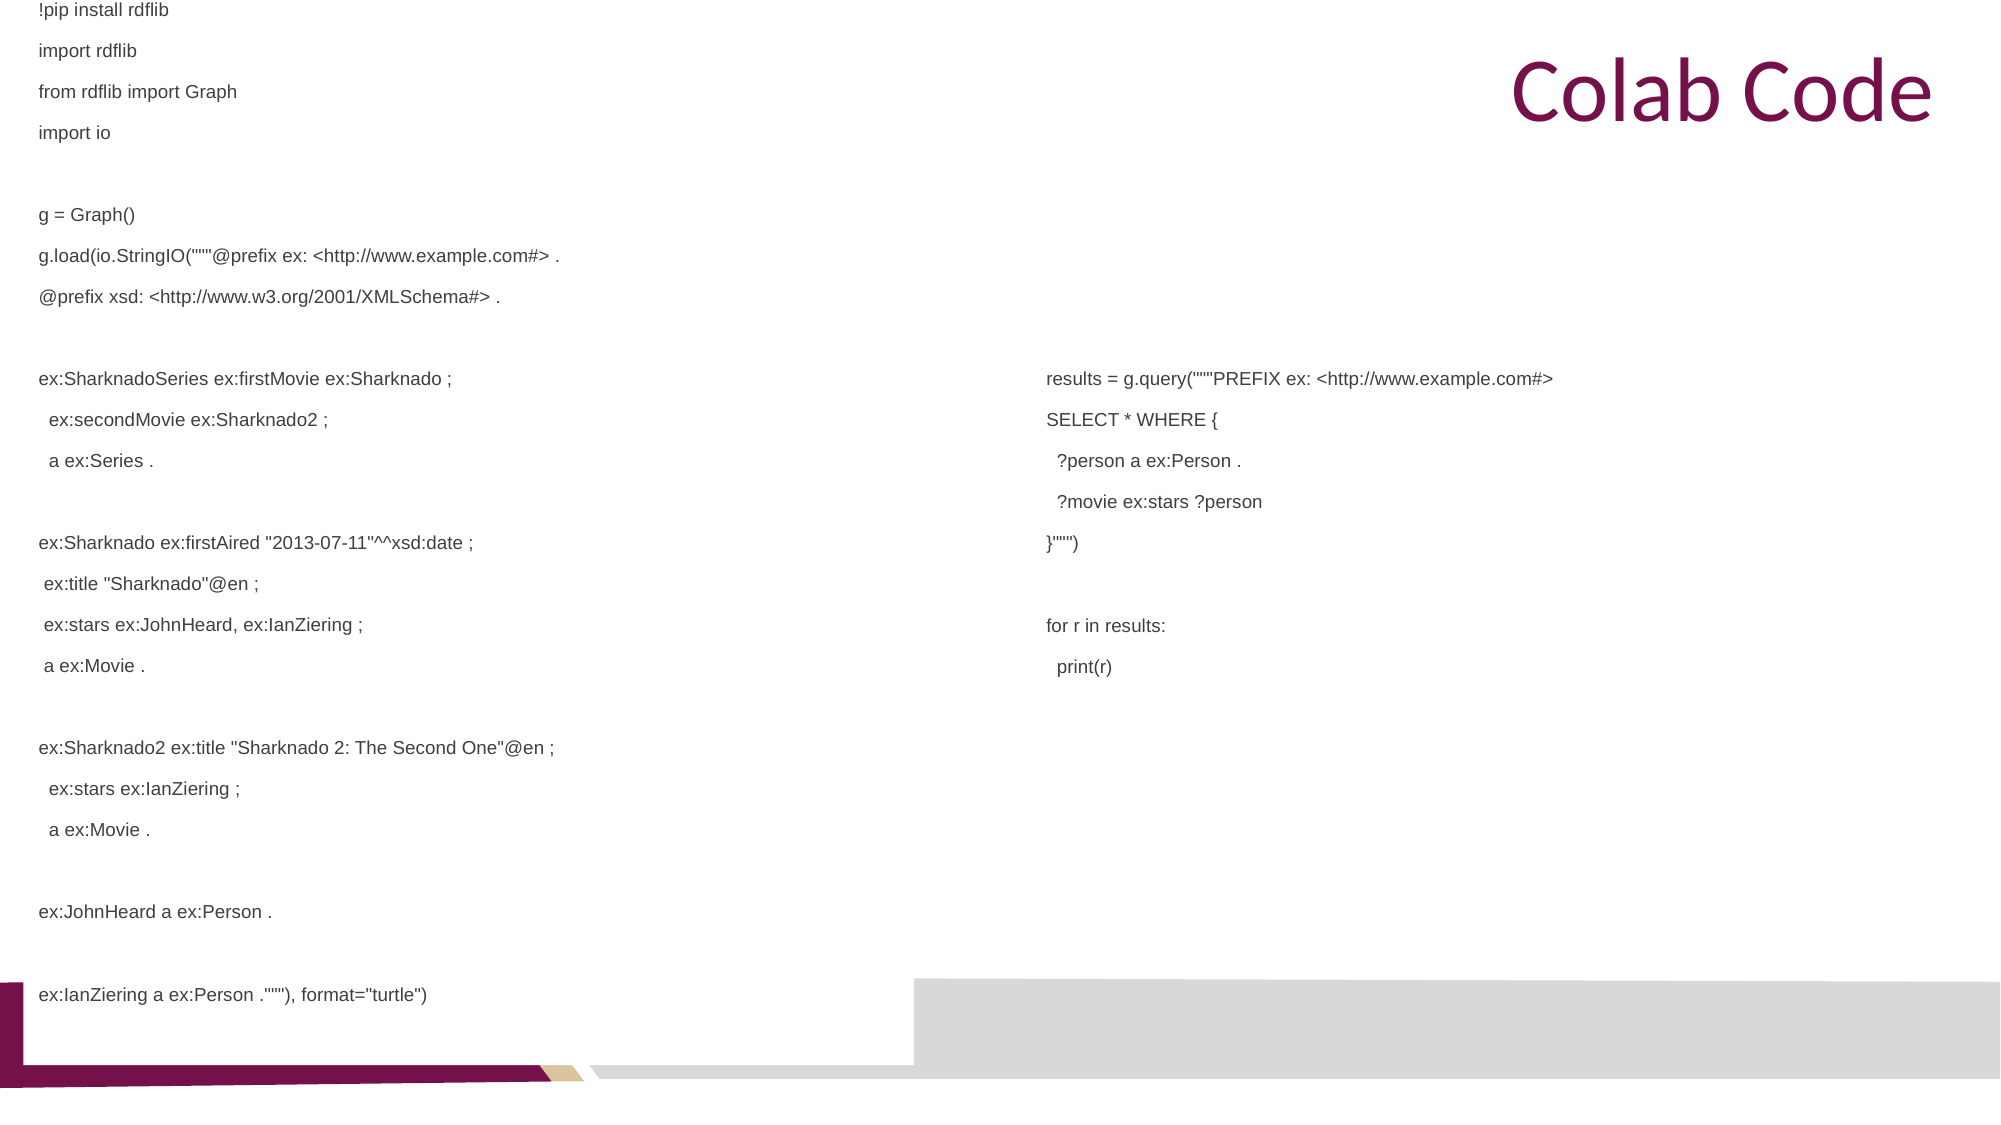

# Colab Code
!pip install rdflib
import rdflib
from rdflib import Graph
import io

g = Graph()
g.load(io.StringIO("""@prefix ex: <http://www.example.com#> .
@prefix xsd: <http://www.w3.org/2001/XMLSchema#> .

ex:SharknadoSeries ex:firstMovie ex:Sharknado ;
  ex:secondMovie ex:Sharknado2 ;
  a ex:Series .

ex:Sharknado ex:firstAired "2013-07-11"^^xsd:date ;
 ex:title "Sharknado"@en ;
 ex:stars ex:JohnHeard, ex:IanZiering ;
 a ex:Movie .

ex:Sharknado2 ex:title "Sharknado 2: The Second One"@en ;
  ex:stars ex:IanZiering ;
  a ex:Movie .

ex:JohnHeard a ex:Person .

ex:IanZiering a ex:Person ."""), format="turtle")

results = g.query("""PREFIX ex: <http://www.example.com#>
SELECT * WHERE {
  ?person a ex:Person .
  ?movie ex:stars ?person
}""")

for r in results:
  print(r)